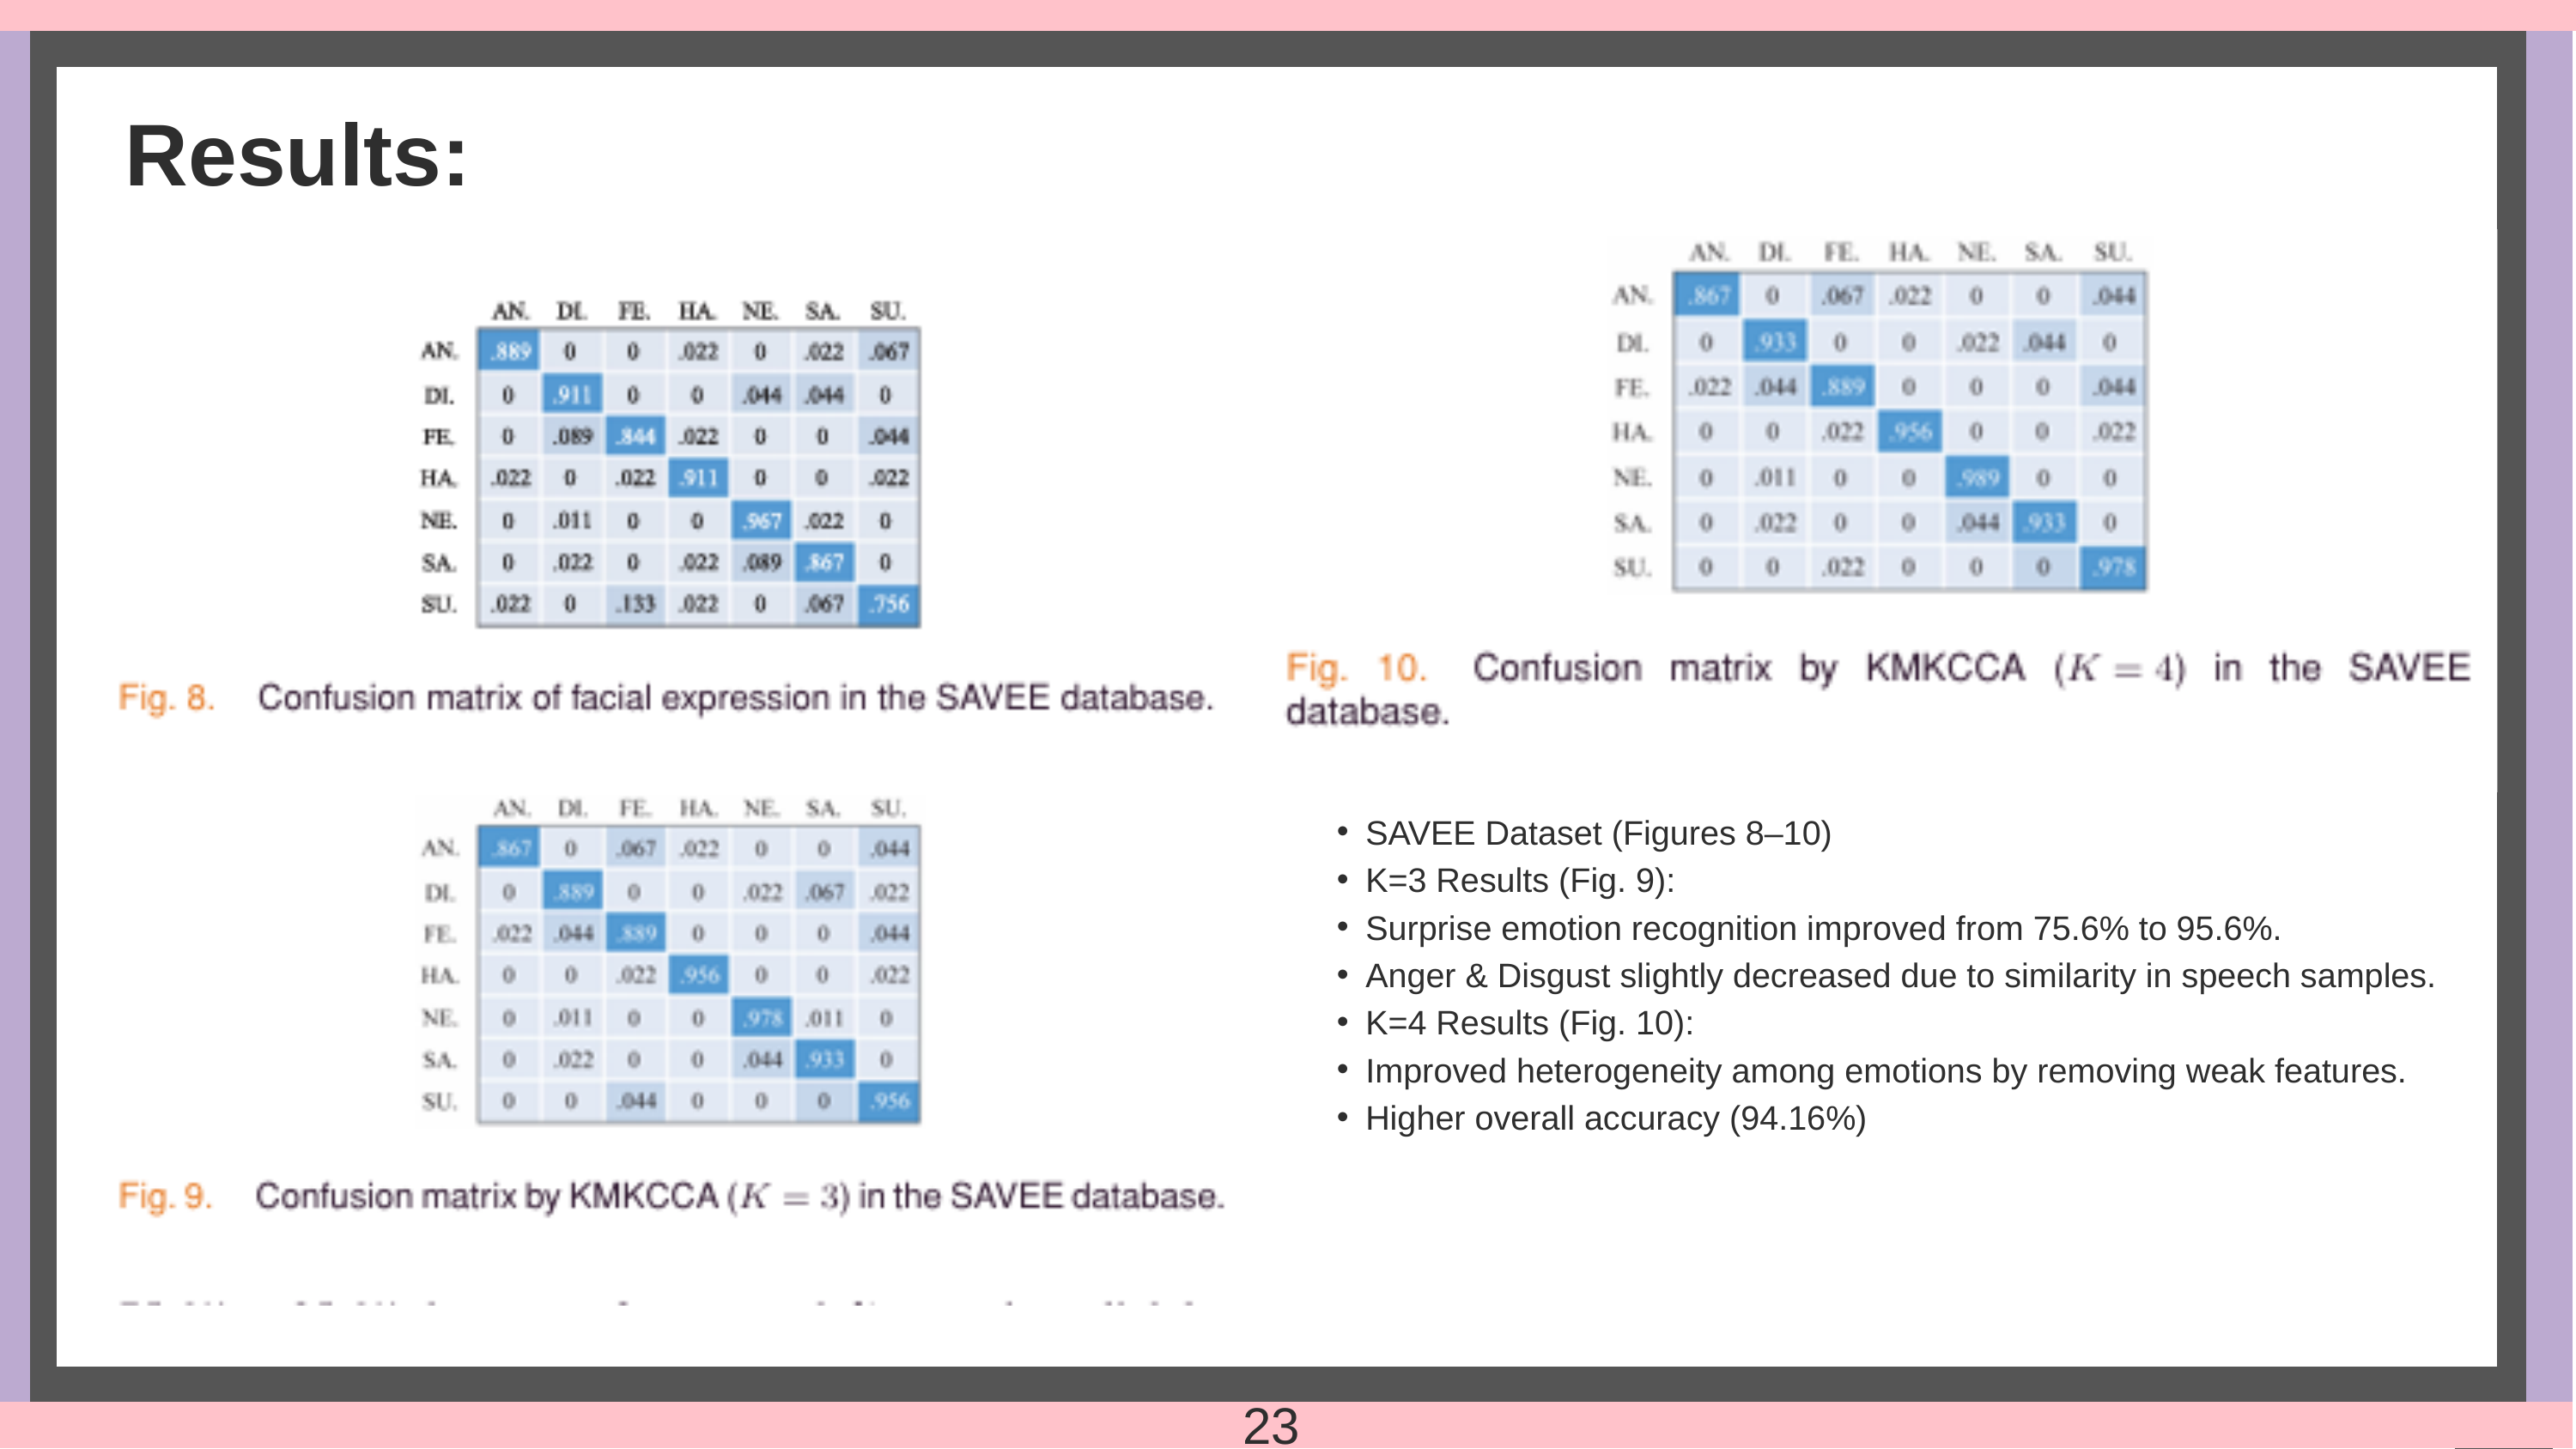

Results:

SAVEE Dataset (Figures 8–10)
K=3 Results (Fig. 9):
Surprise emotion recognition improved from 75.6% to 95.6%.
Anger & Disgust slightly decreased due to similarity in speech samples.
K=4 Results (Fig. 10):
Improved heterogeneity among emotions by removing weak features.
Higher overall accuracy (94.16%)​

23